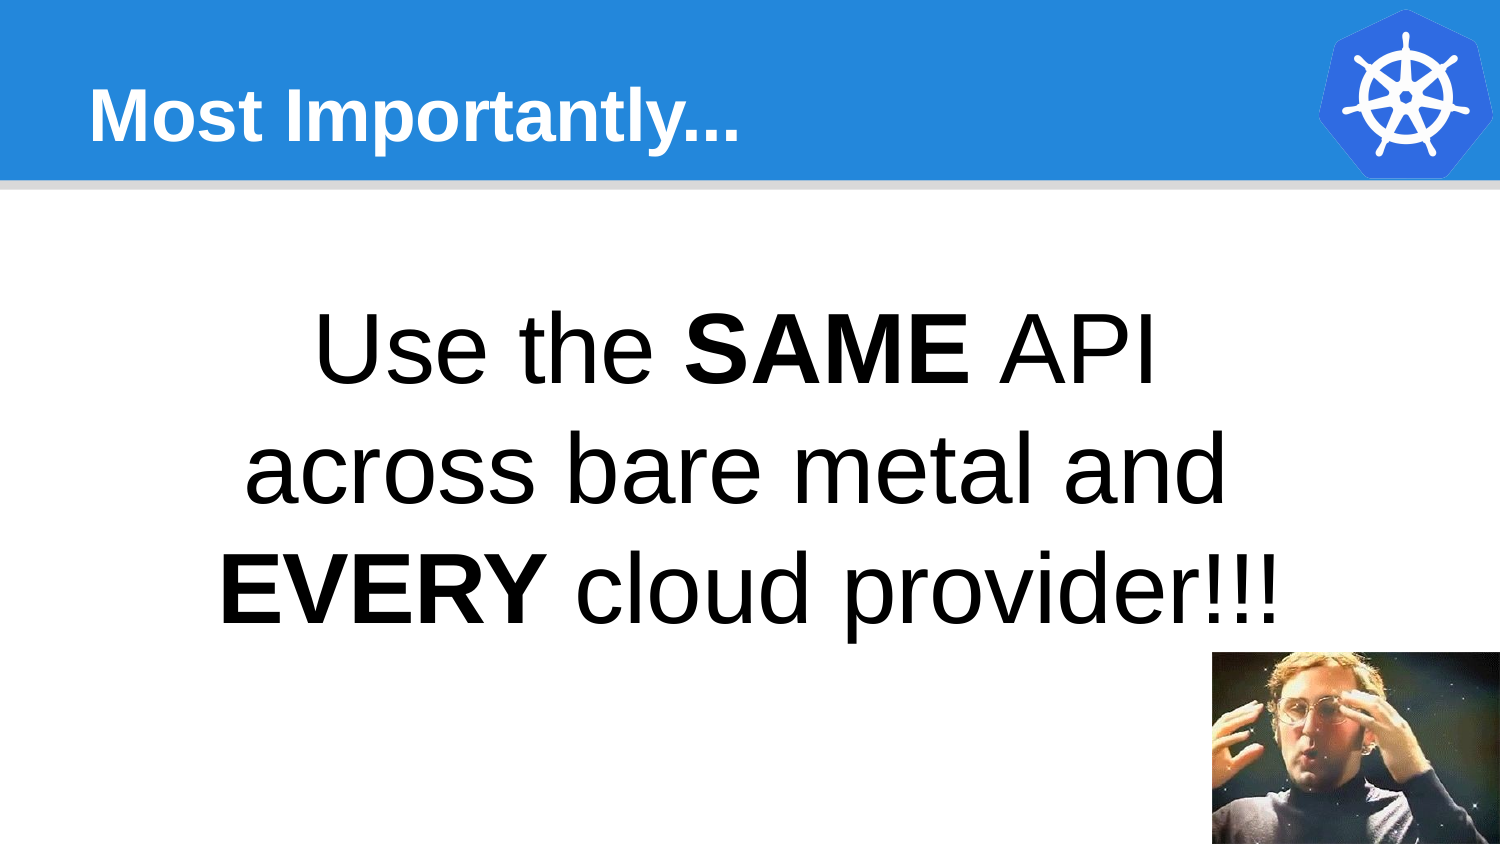

Most Importantly...
Use the SAME API  across bare metal and  EVERY cloud provider!!!